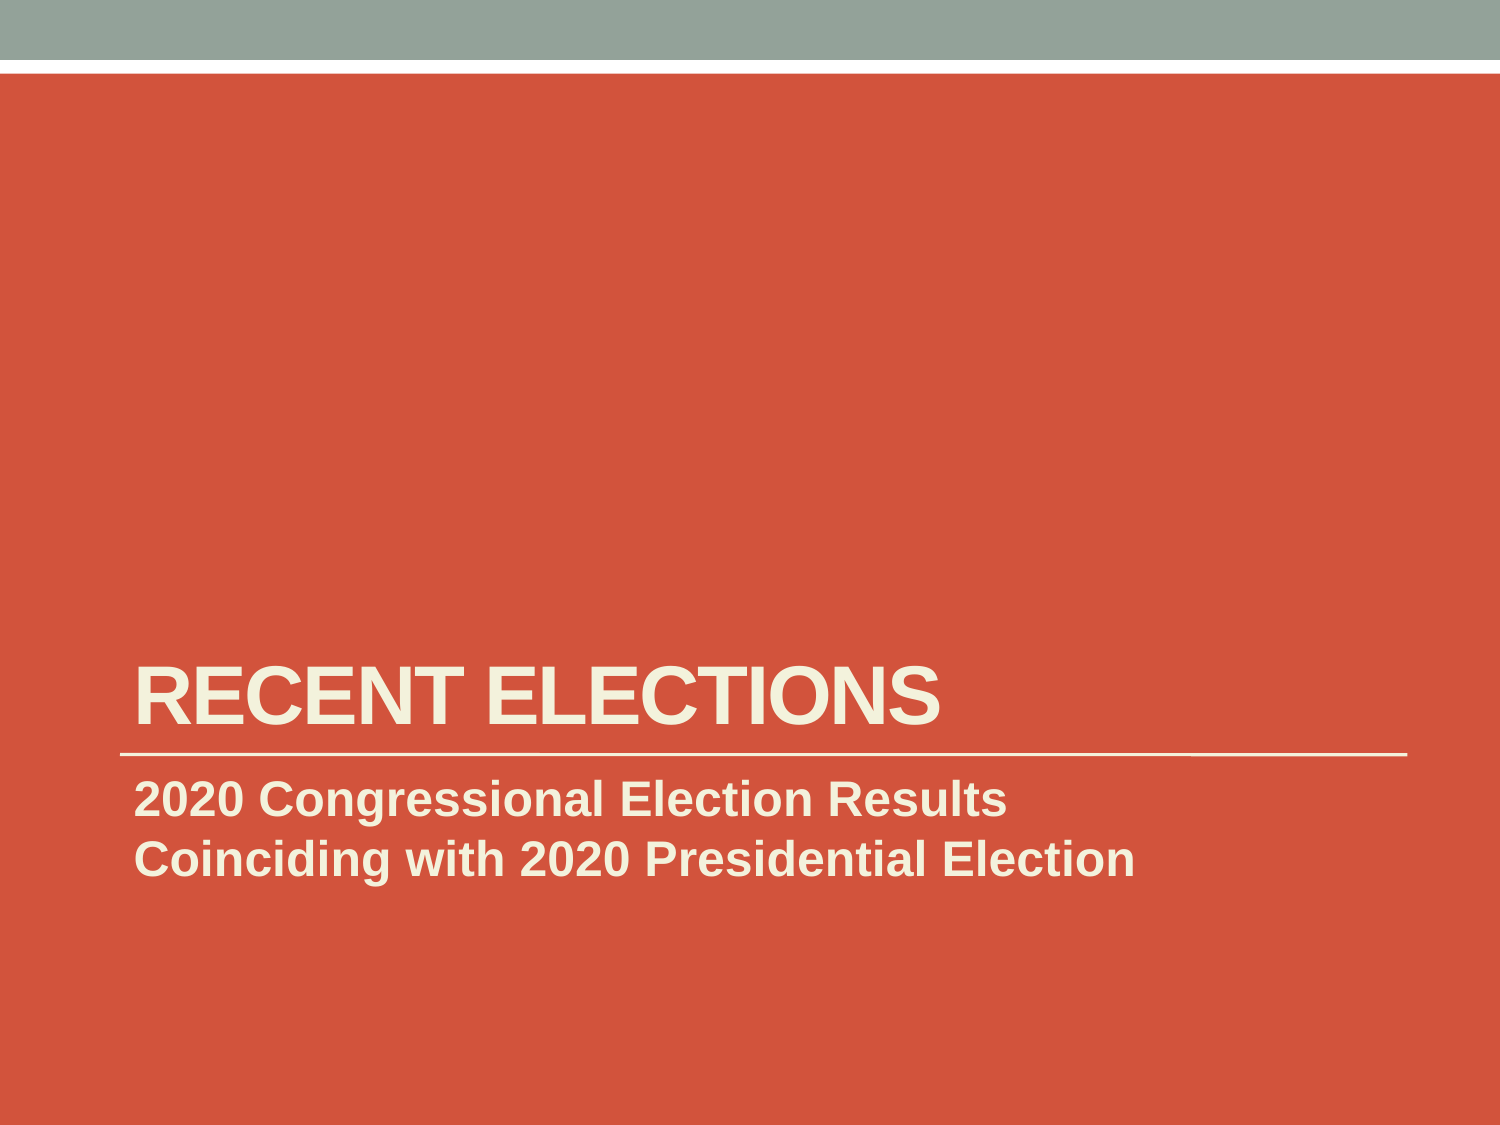

# Recent Elections
2020 Congressional Election Results
Coinciding with 2020 Presidential Election